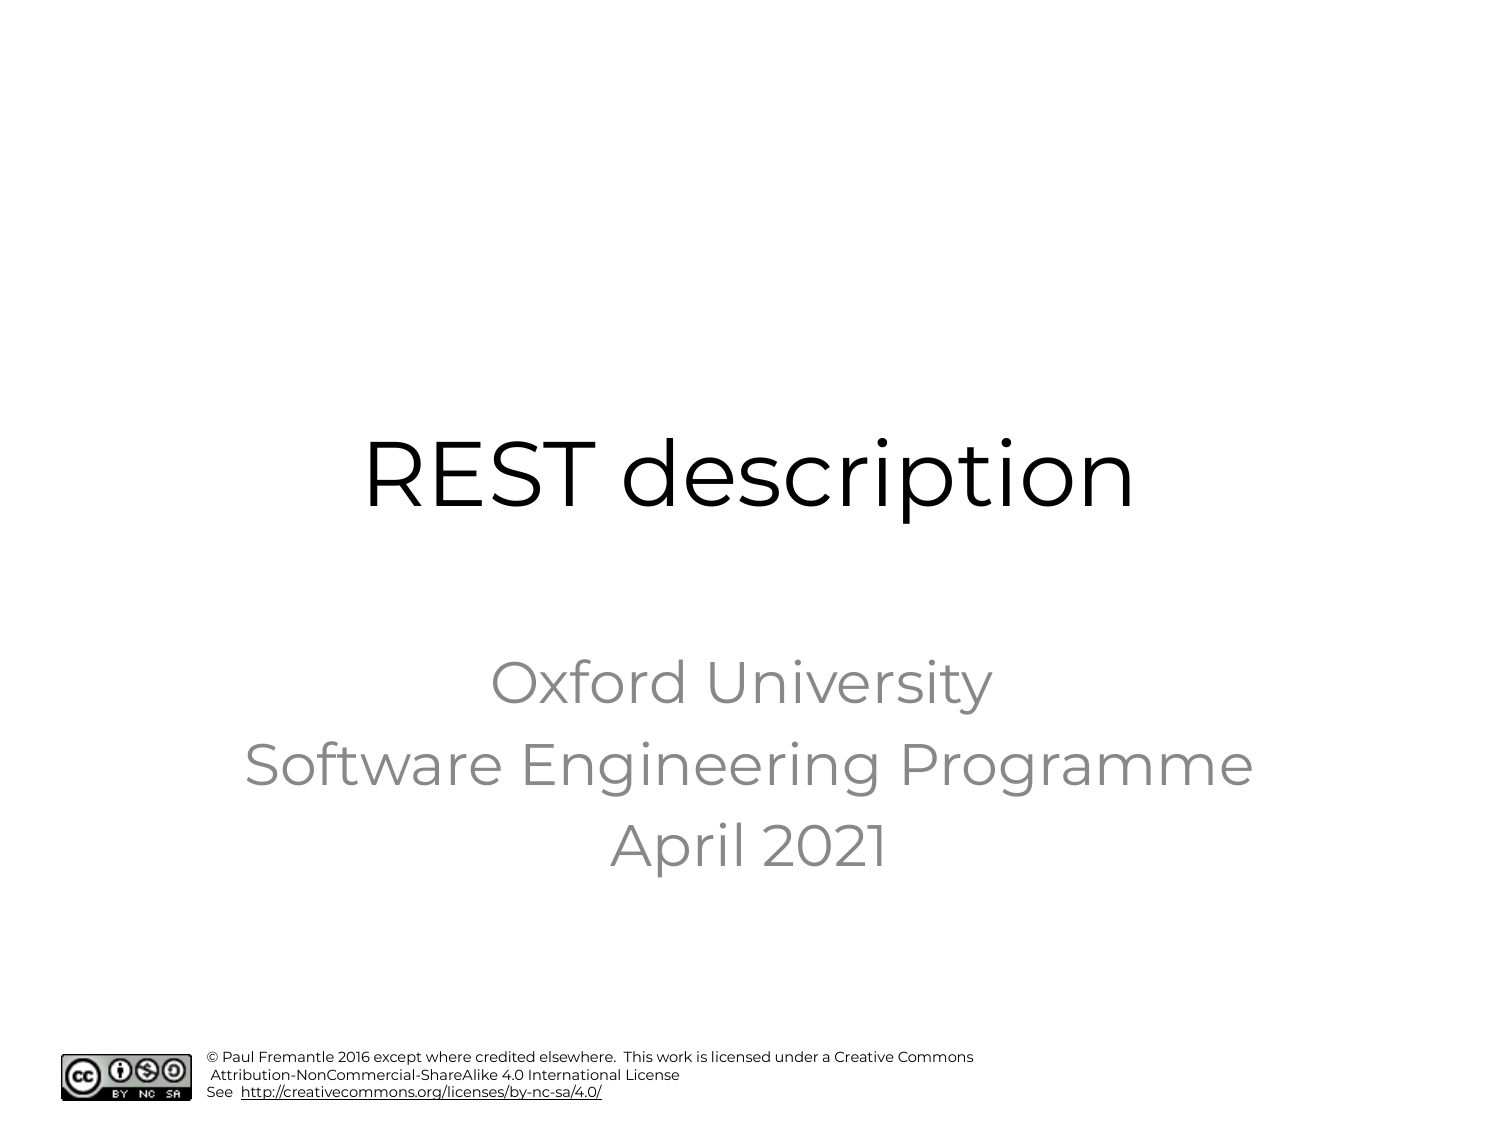

# REST description
Oxford University
Software Engineering Programme
April 2021